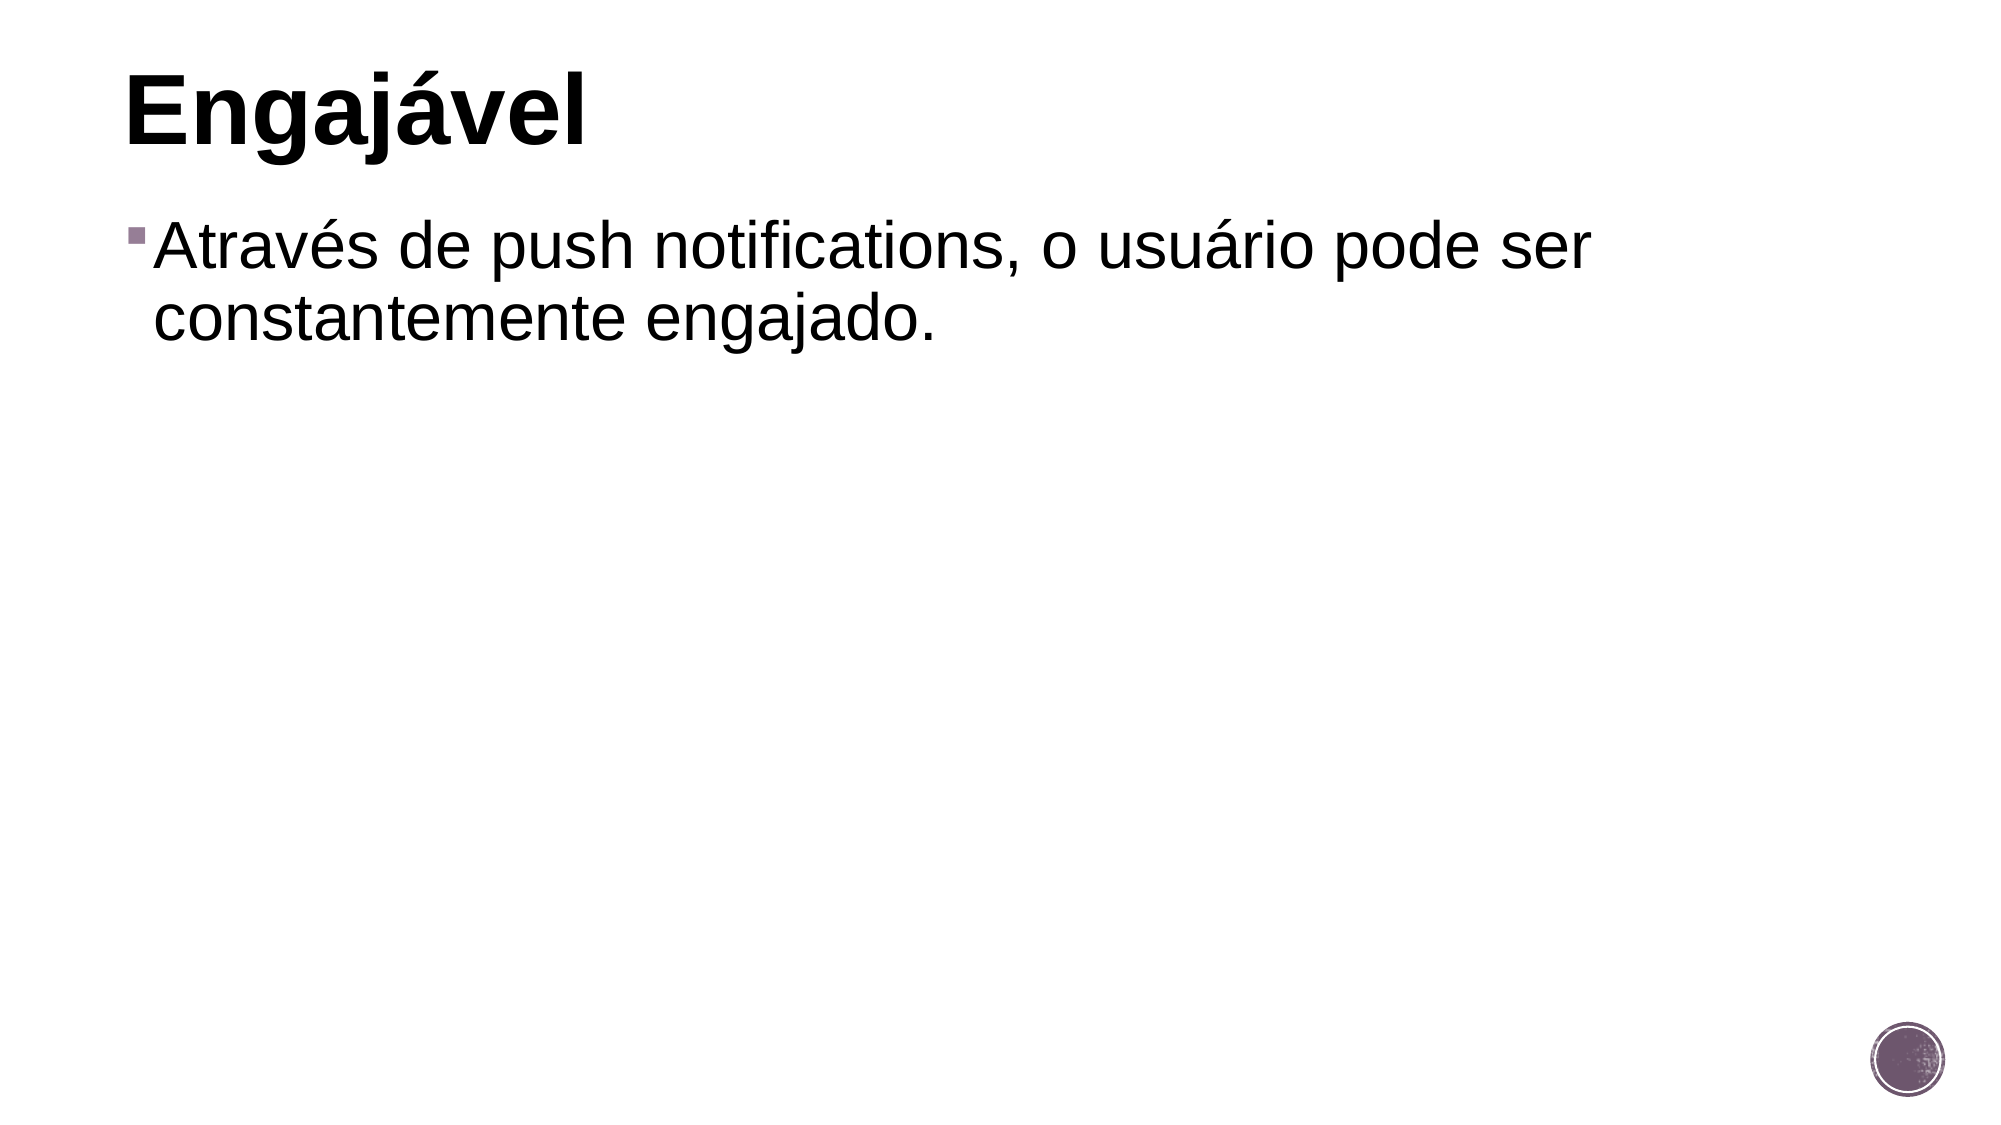

# Engajável
Através de push notifications, o usuário pode ser constantemente engajado.